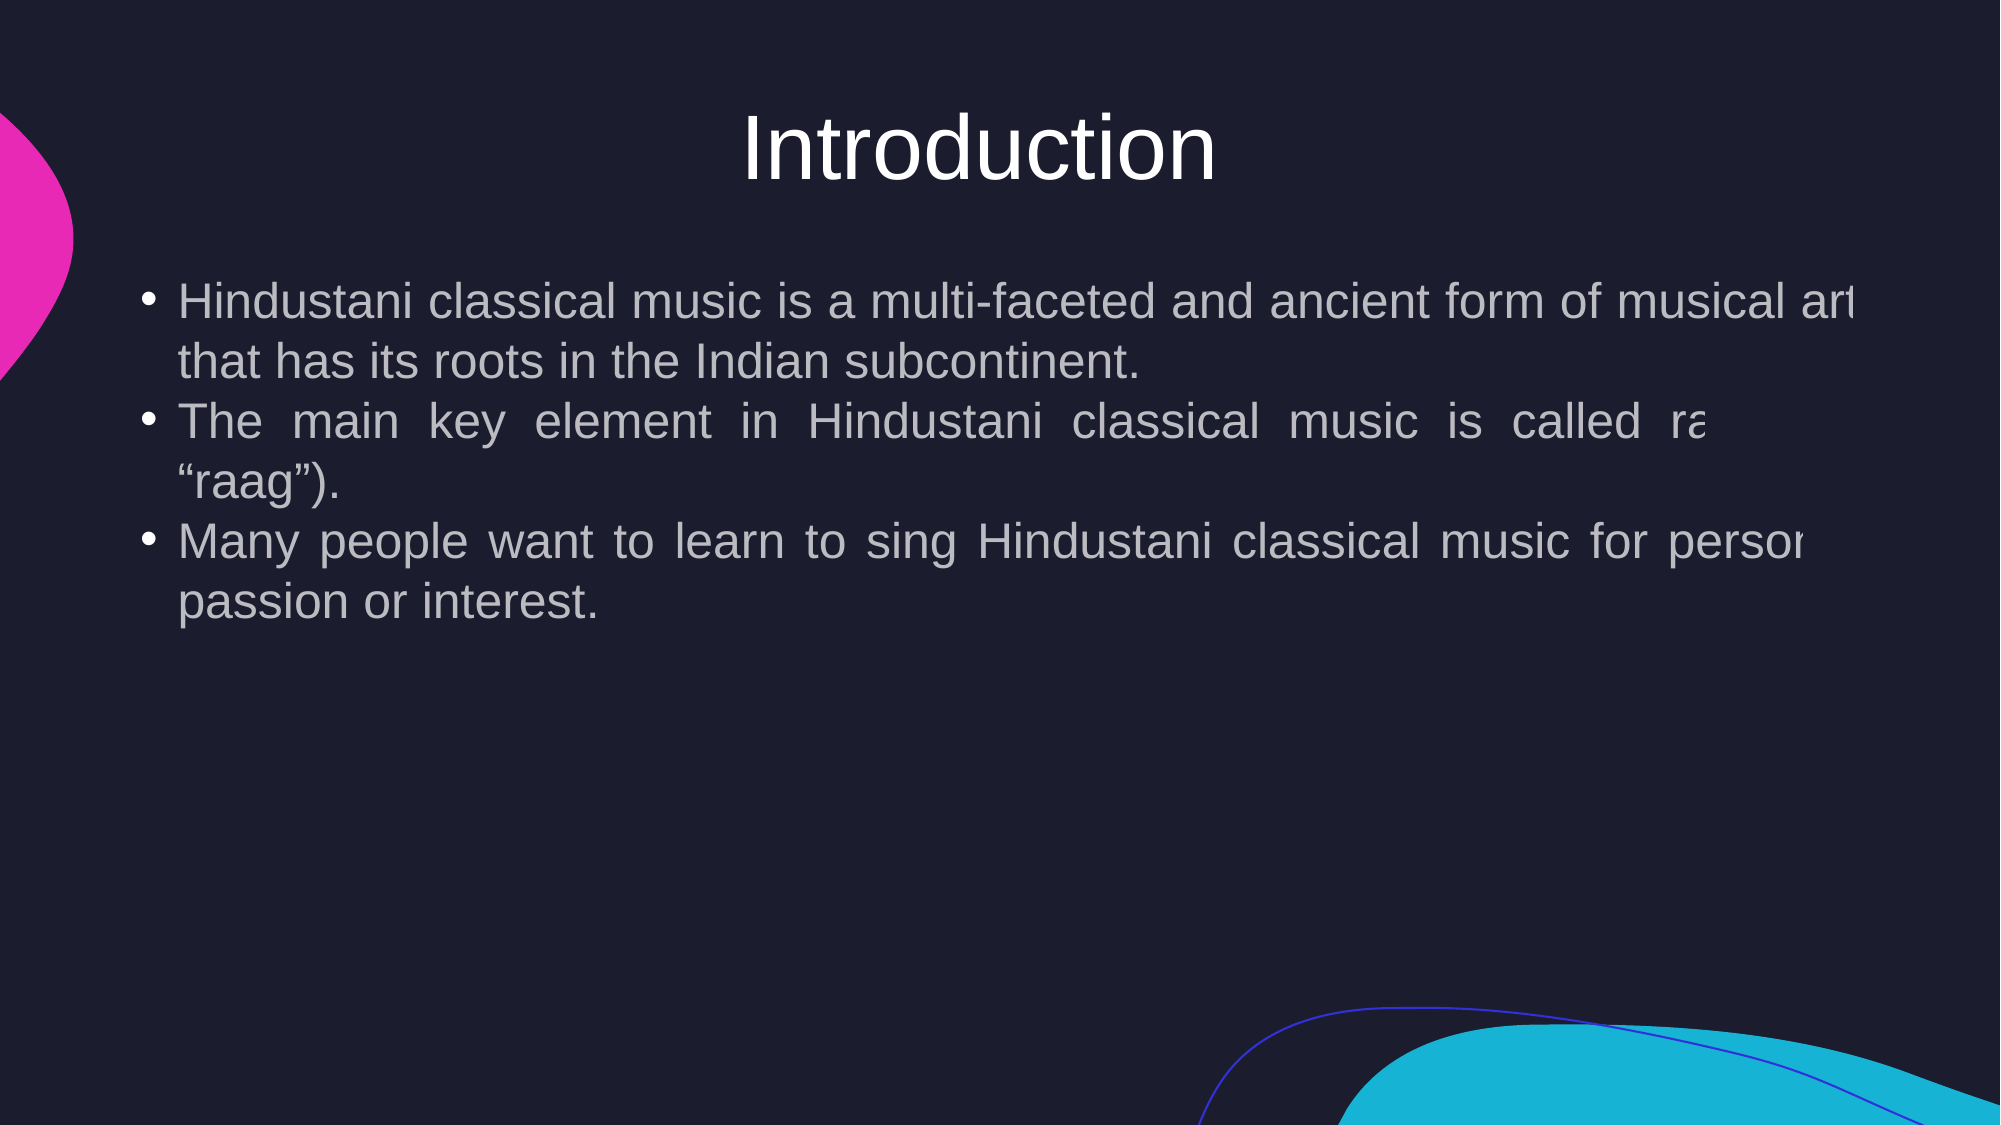

# Introduction

Hindustani classical music is a multi-faceted and ancient form of musical art that has its roots in the Indian subcontinent.
The main key element in Hindustani classical music is called raga (or “raag”).
Many people want to learn to sing Hindustani classical music for personal passion or interest.